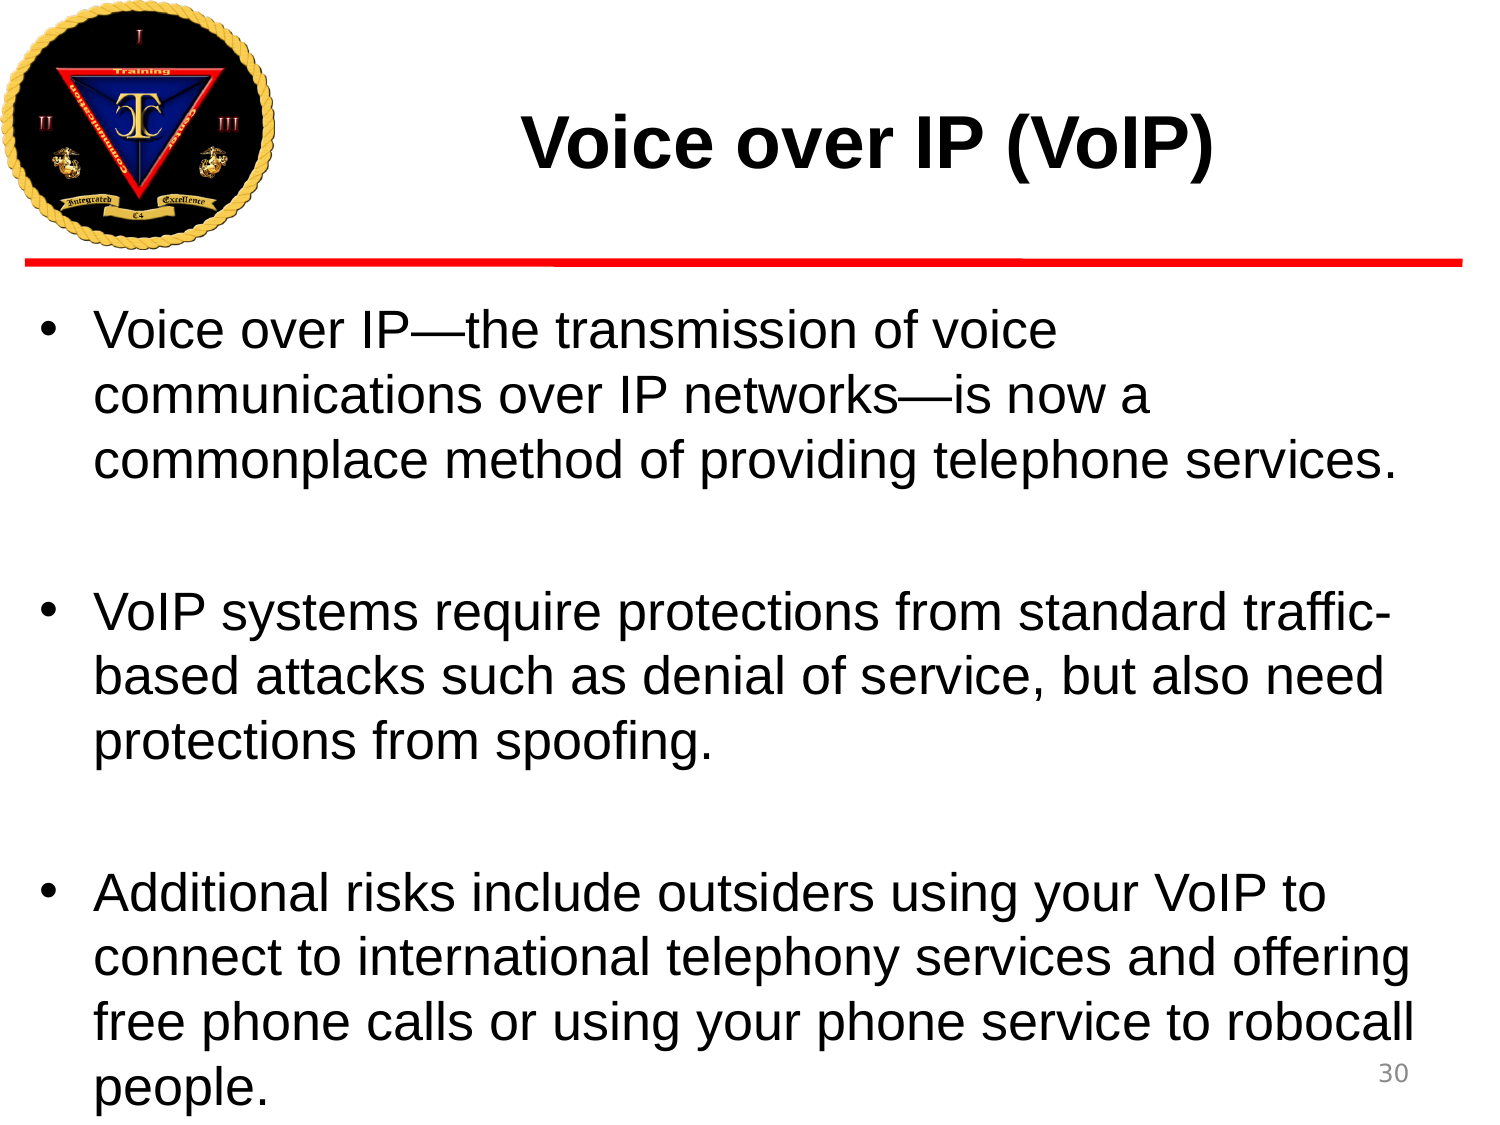

# Voice over IP (VoIP)
Voice over IP—the transmission of voice communications over IP networks—is now a commonplace method of providing telephone services.

VoIP systems require protections from standard traffic-based attacks such as denial of service, but also need protections from spoofing.

Additional risks include outsiders using your VoIP to connect to international telephony services and offering free phone calls or using your phone service to robocall people.
30